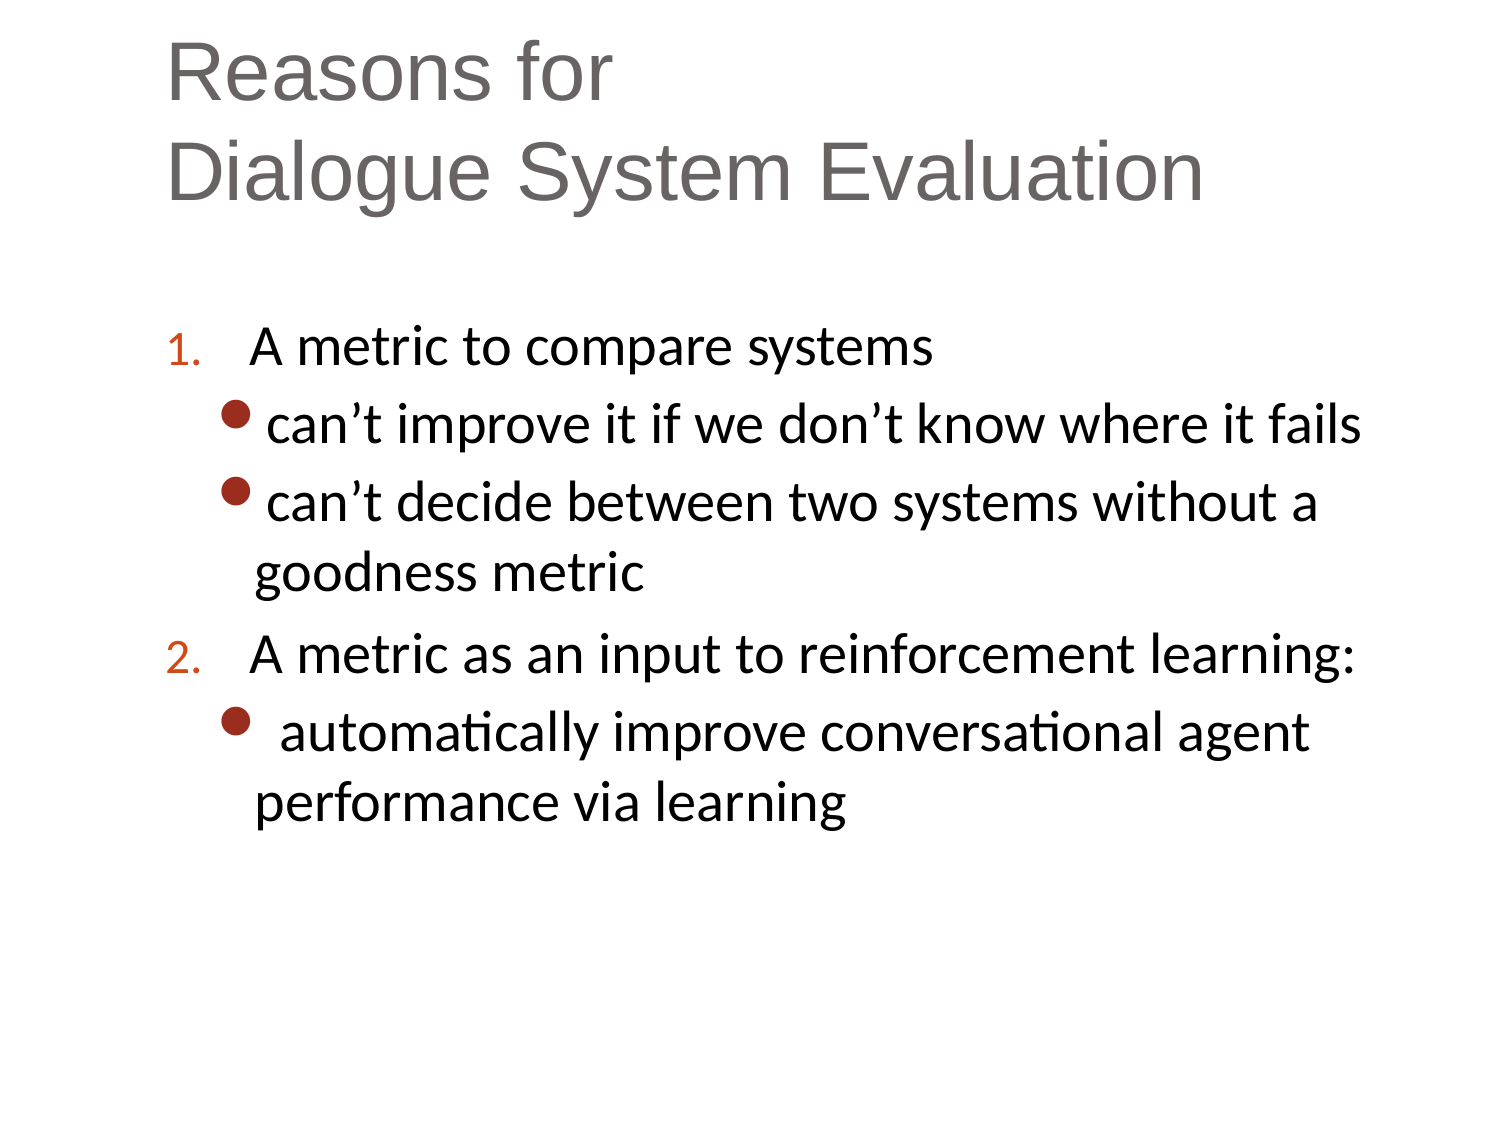

# Reasons for Dialogue System Evaluation
A metric to compare systems
can’t improve it if we don’t know where it fails
can’t decide between two systems without a goodness metric
A metric as an input to reinforcement learning:
 automatically improve conversational agent performance via learning